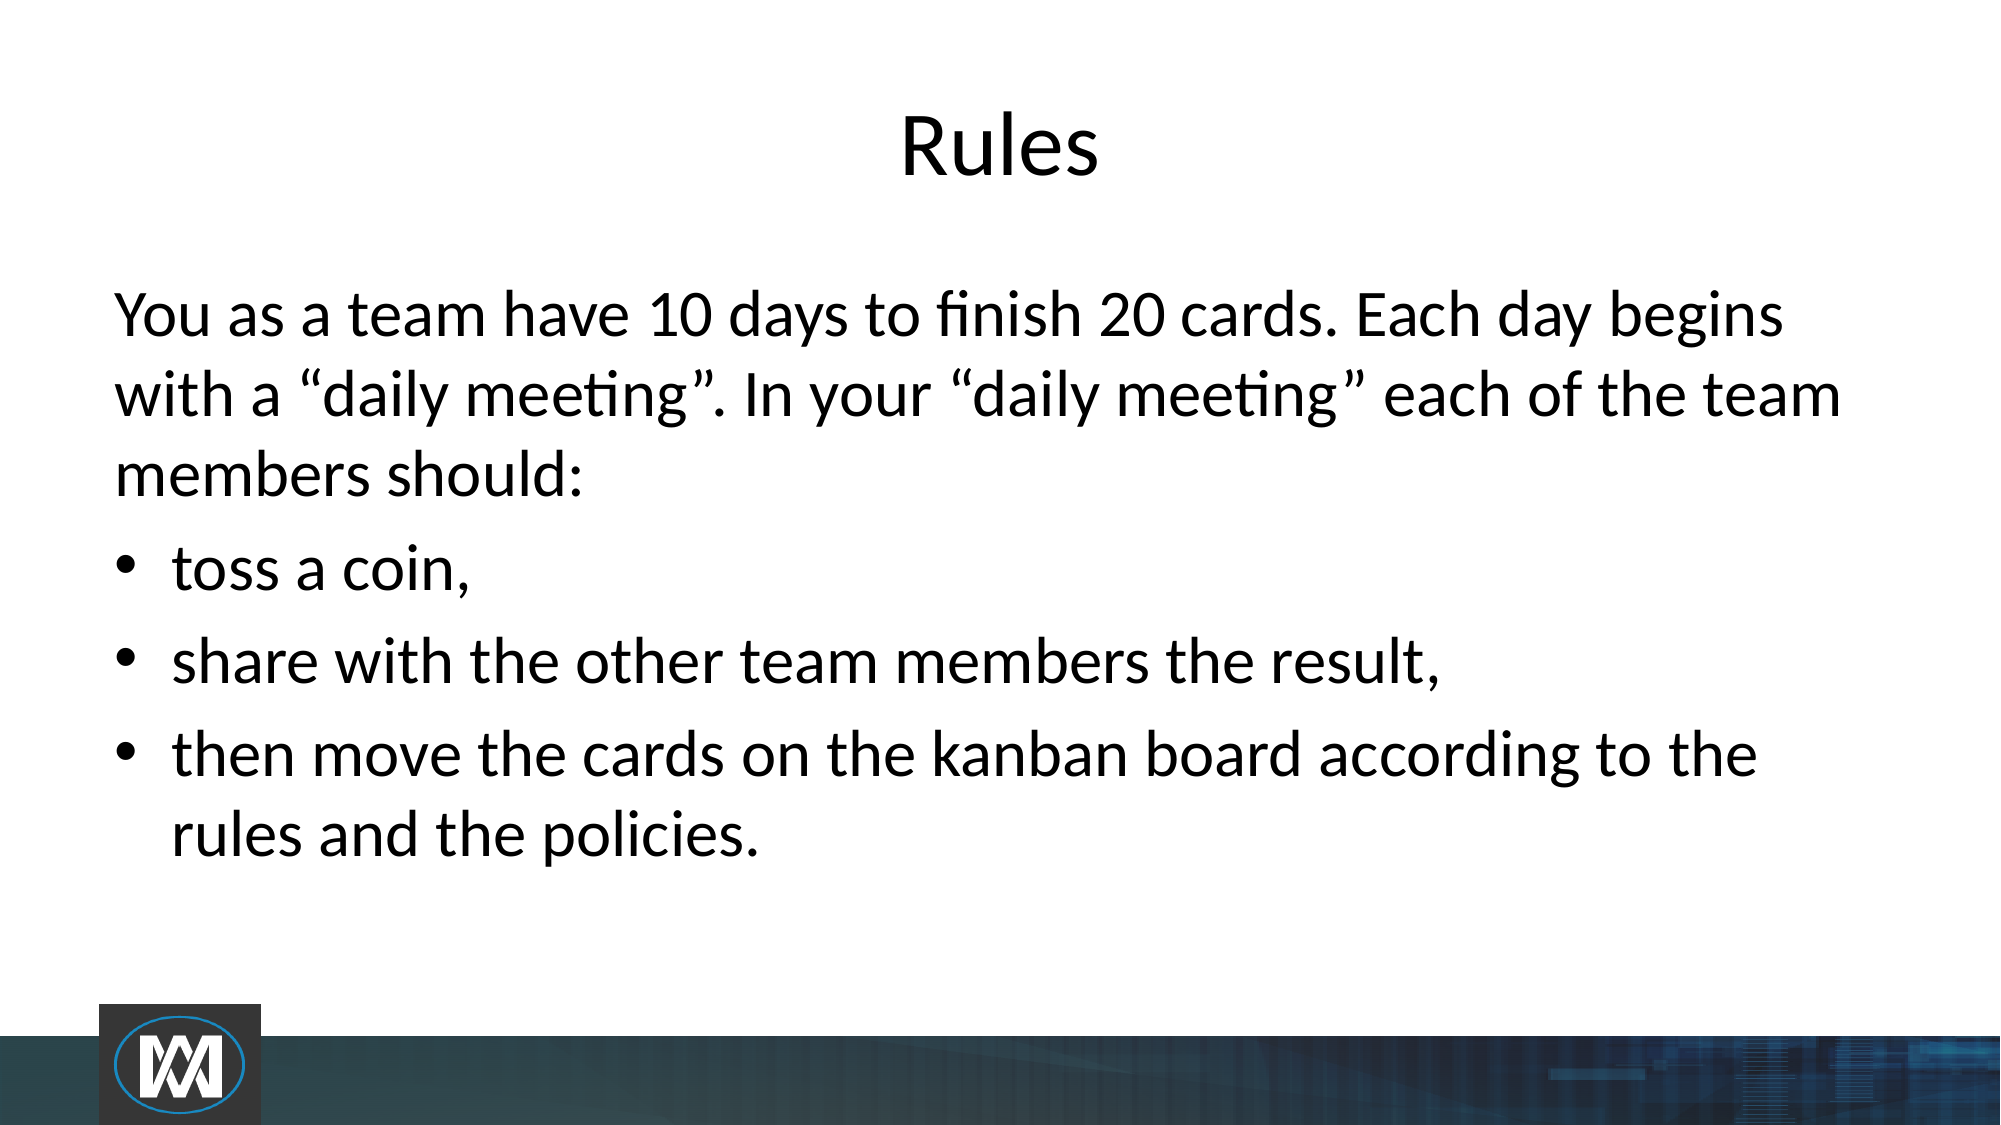

# Rules
You as a team have 10 days to finish 20 cards. Each day begins with a “daily meeting”. In your “daily meeting” each of the team members should:
toss a coin,
share with the other team members the result,
then move the cards on the kanban board according to the rules and the policies.